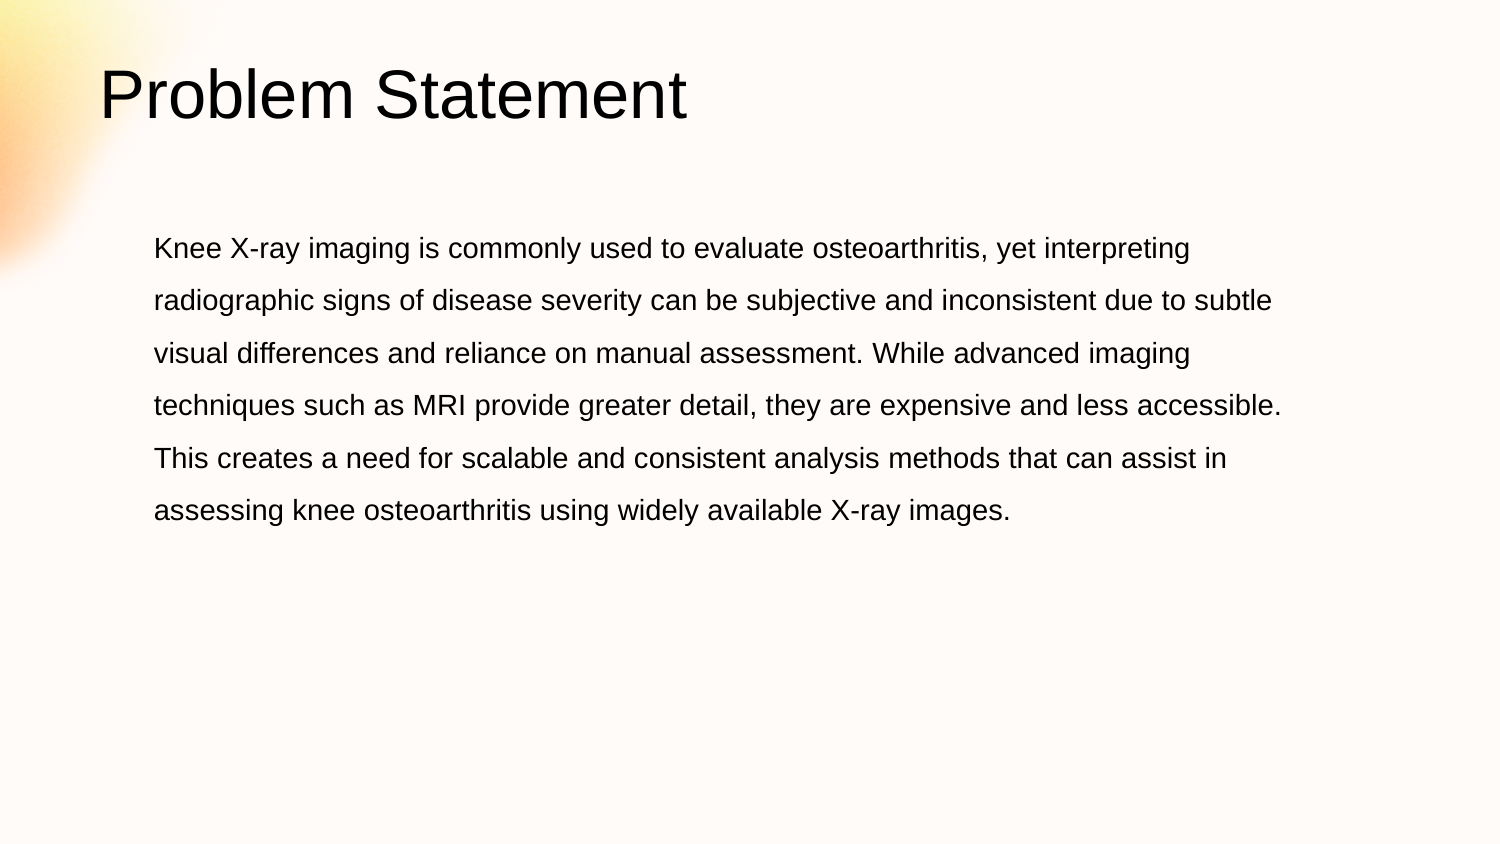

# Problem Statement
Knee X-ray imaging is commonly used to evaluate osteoarthritis, yet interpreting radiographic signs of disease severity can be subjective and inconsistent due to subtle visual differences and reliance on manual assessment. While advanced imaging techniques such as MRI provide greater detail, they are expensive and less accessible. This creates a need for scalable and consistent analysis methods that can assist in assessing knee osteoarthritis using widely available X-ray images.